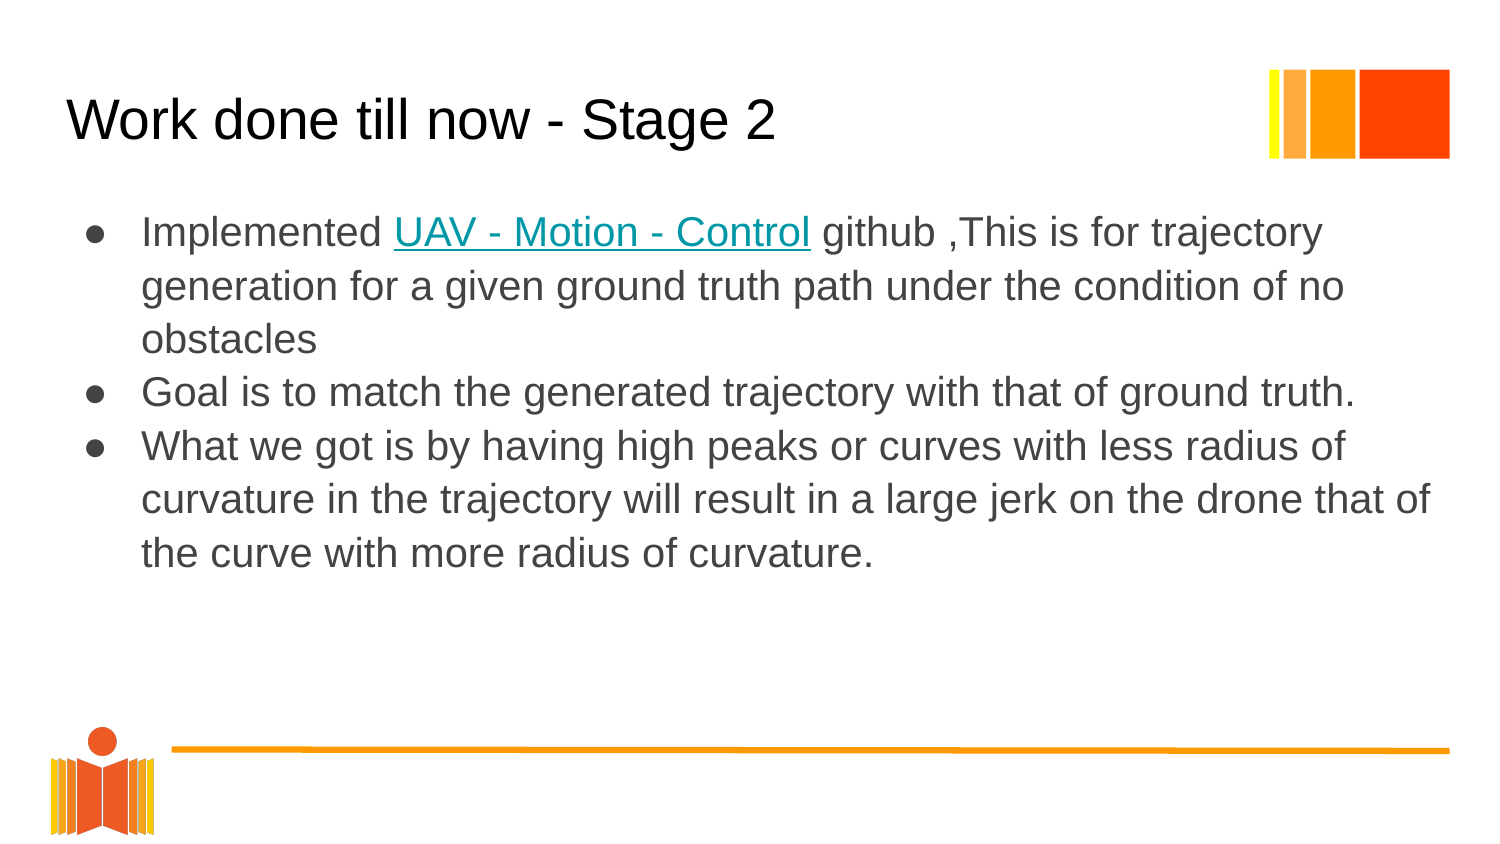

# Work done till now - Stage 2

Implemented UAV - Motion - Control github ,This is for trajectory generation for a given ground truth path under the condition of no obstacles
Goal is to match the generated trajectory with that of ground truth.
What we got is by having high peaks or curves with less radius of curvature in the trajectory will result in a large jerk on the drone that of the curve with more radius of curvature.